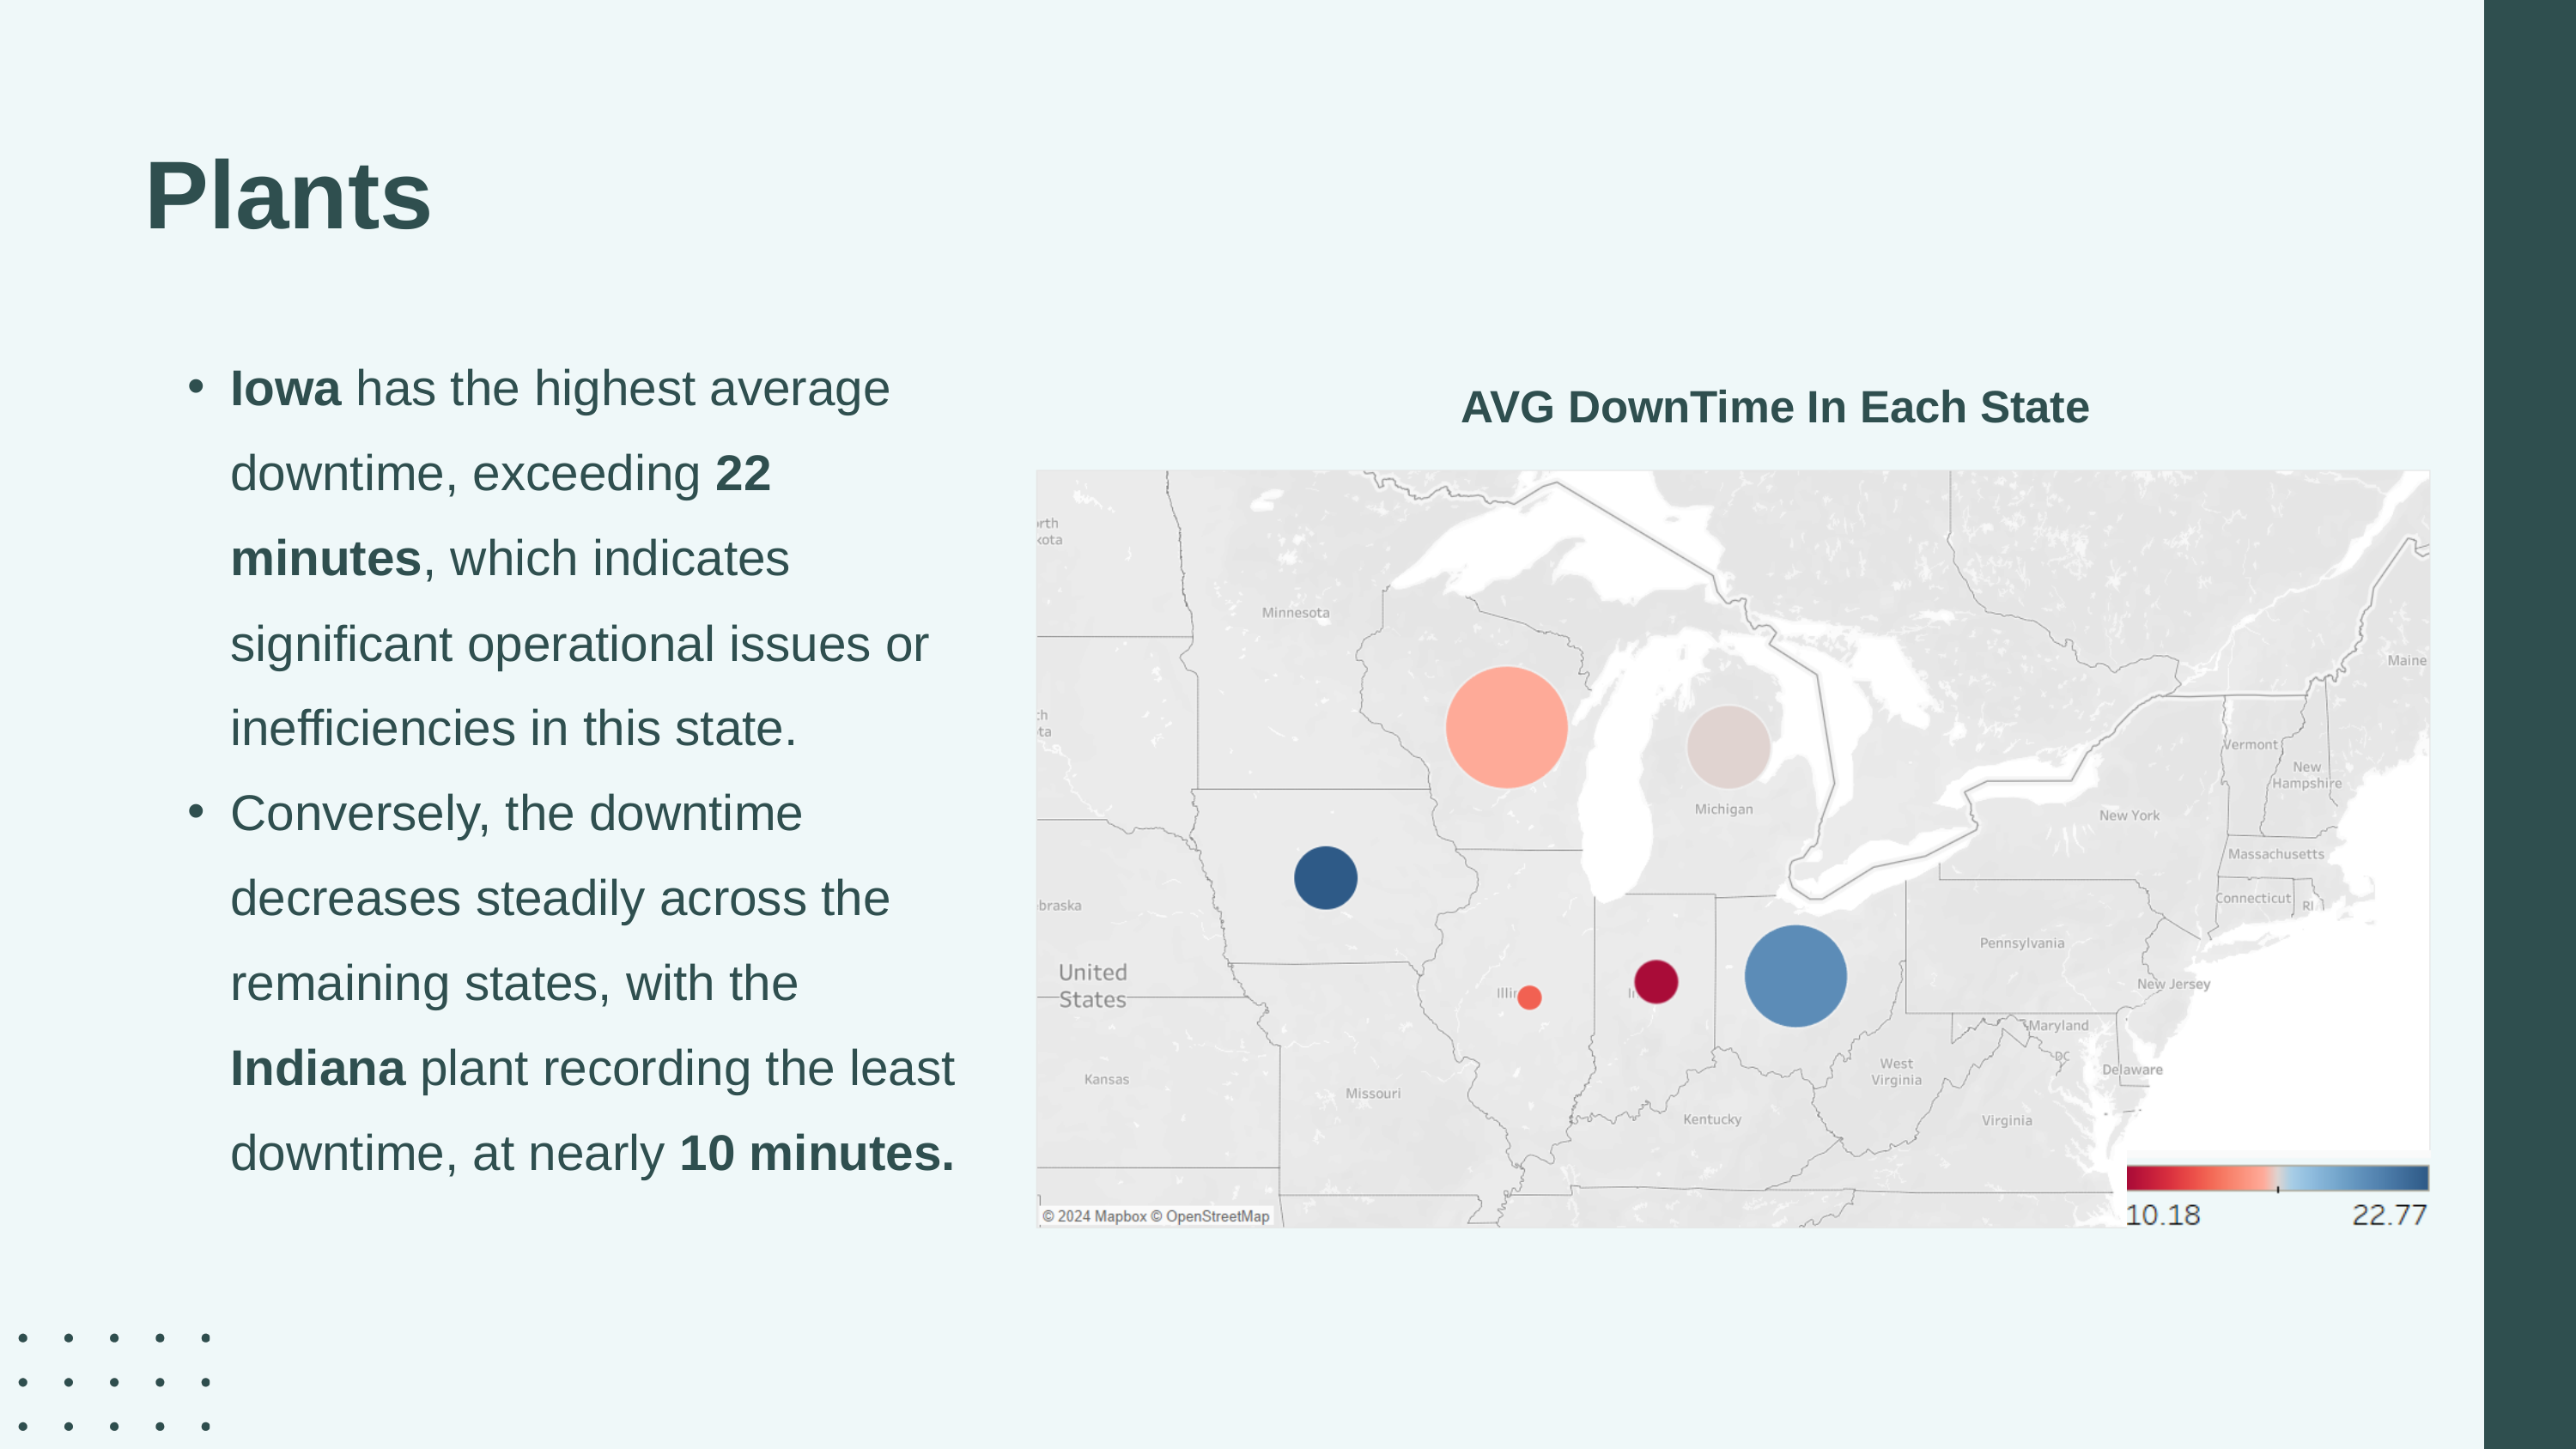

Plants
Iowa has the highest average downtime, exceeding 22 minutes, which indicates significant operational issues or inefficiencies in this state.
Conversely, the downtime decreases steadily across the remaining states, with the Indiana plant recording the least downtime, at nearly 10 minutes.
AVG DownTime In Each State